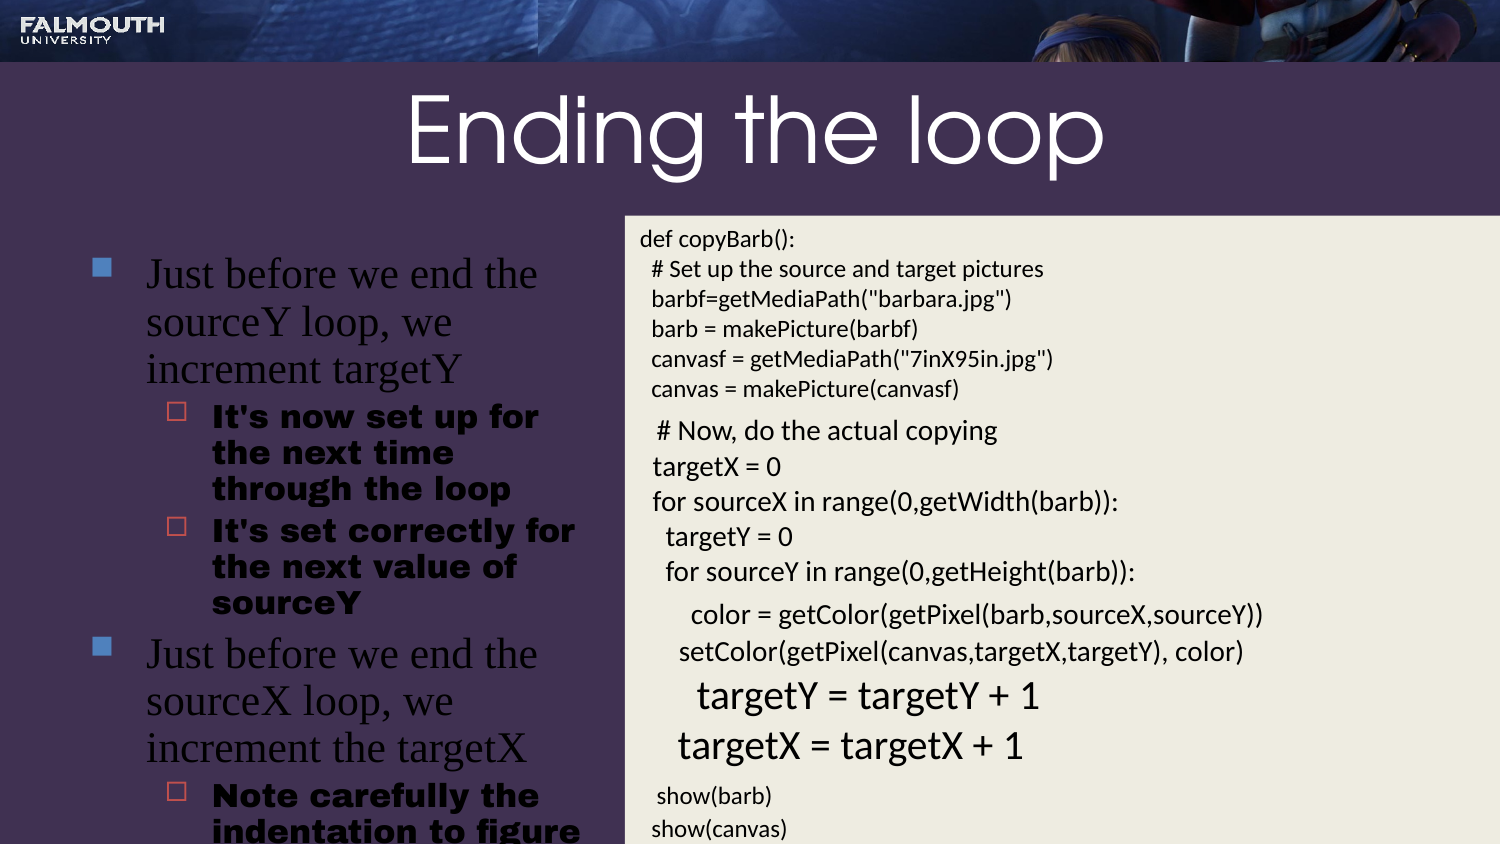

# Ending the loop
def copyBarb():
  # Set up the source and target pictures
  barbf=getMediaPath("barbara.jpg")
  barb = makePicture(barbf)
  canvasf = getMediaPath("7inX95in.jpg")
  canvas = makePicture(canvasf)
  # Now, do the actual copying
  targetX = 0
  for sourceX in range(0,getWidth(barb)):
    targetY = 0
    for sourceY in range(0,getHeight(barb)):
      color = getColor(getPixel(barb,sourceX,sourceY))
      setColor(getPixel(canvas,targetX,targetY), color)
      targetY = targetY + 1
    targetX = targetX + 1
  show(barb)
  show(canvas)
  return canvas
Just before we end the sourceY loop, we increment targetY
It's now set up for the next time through the loop
It's set correctly for the next value of sourceY
Just before we end the sourceX loop, we increment the targetX
Note carefully the indentation to figure out which goes with which loop